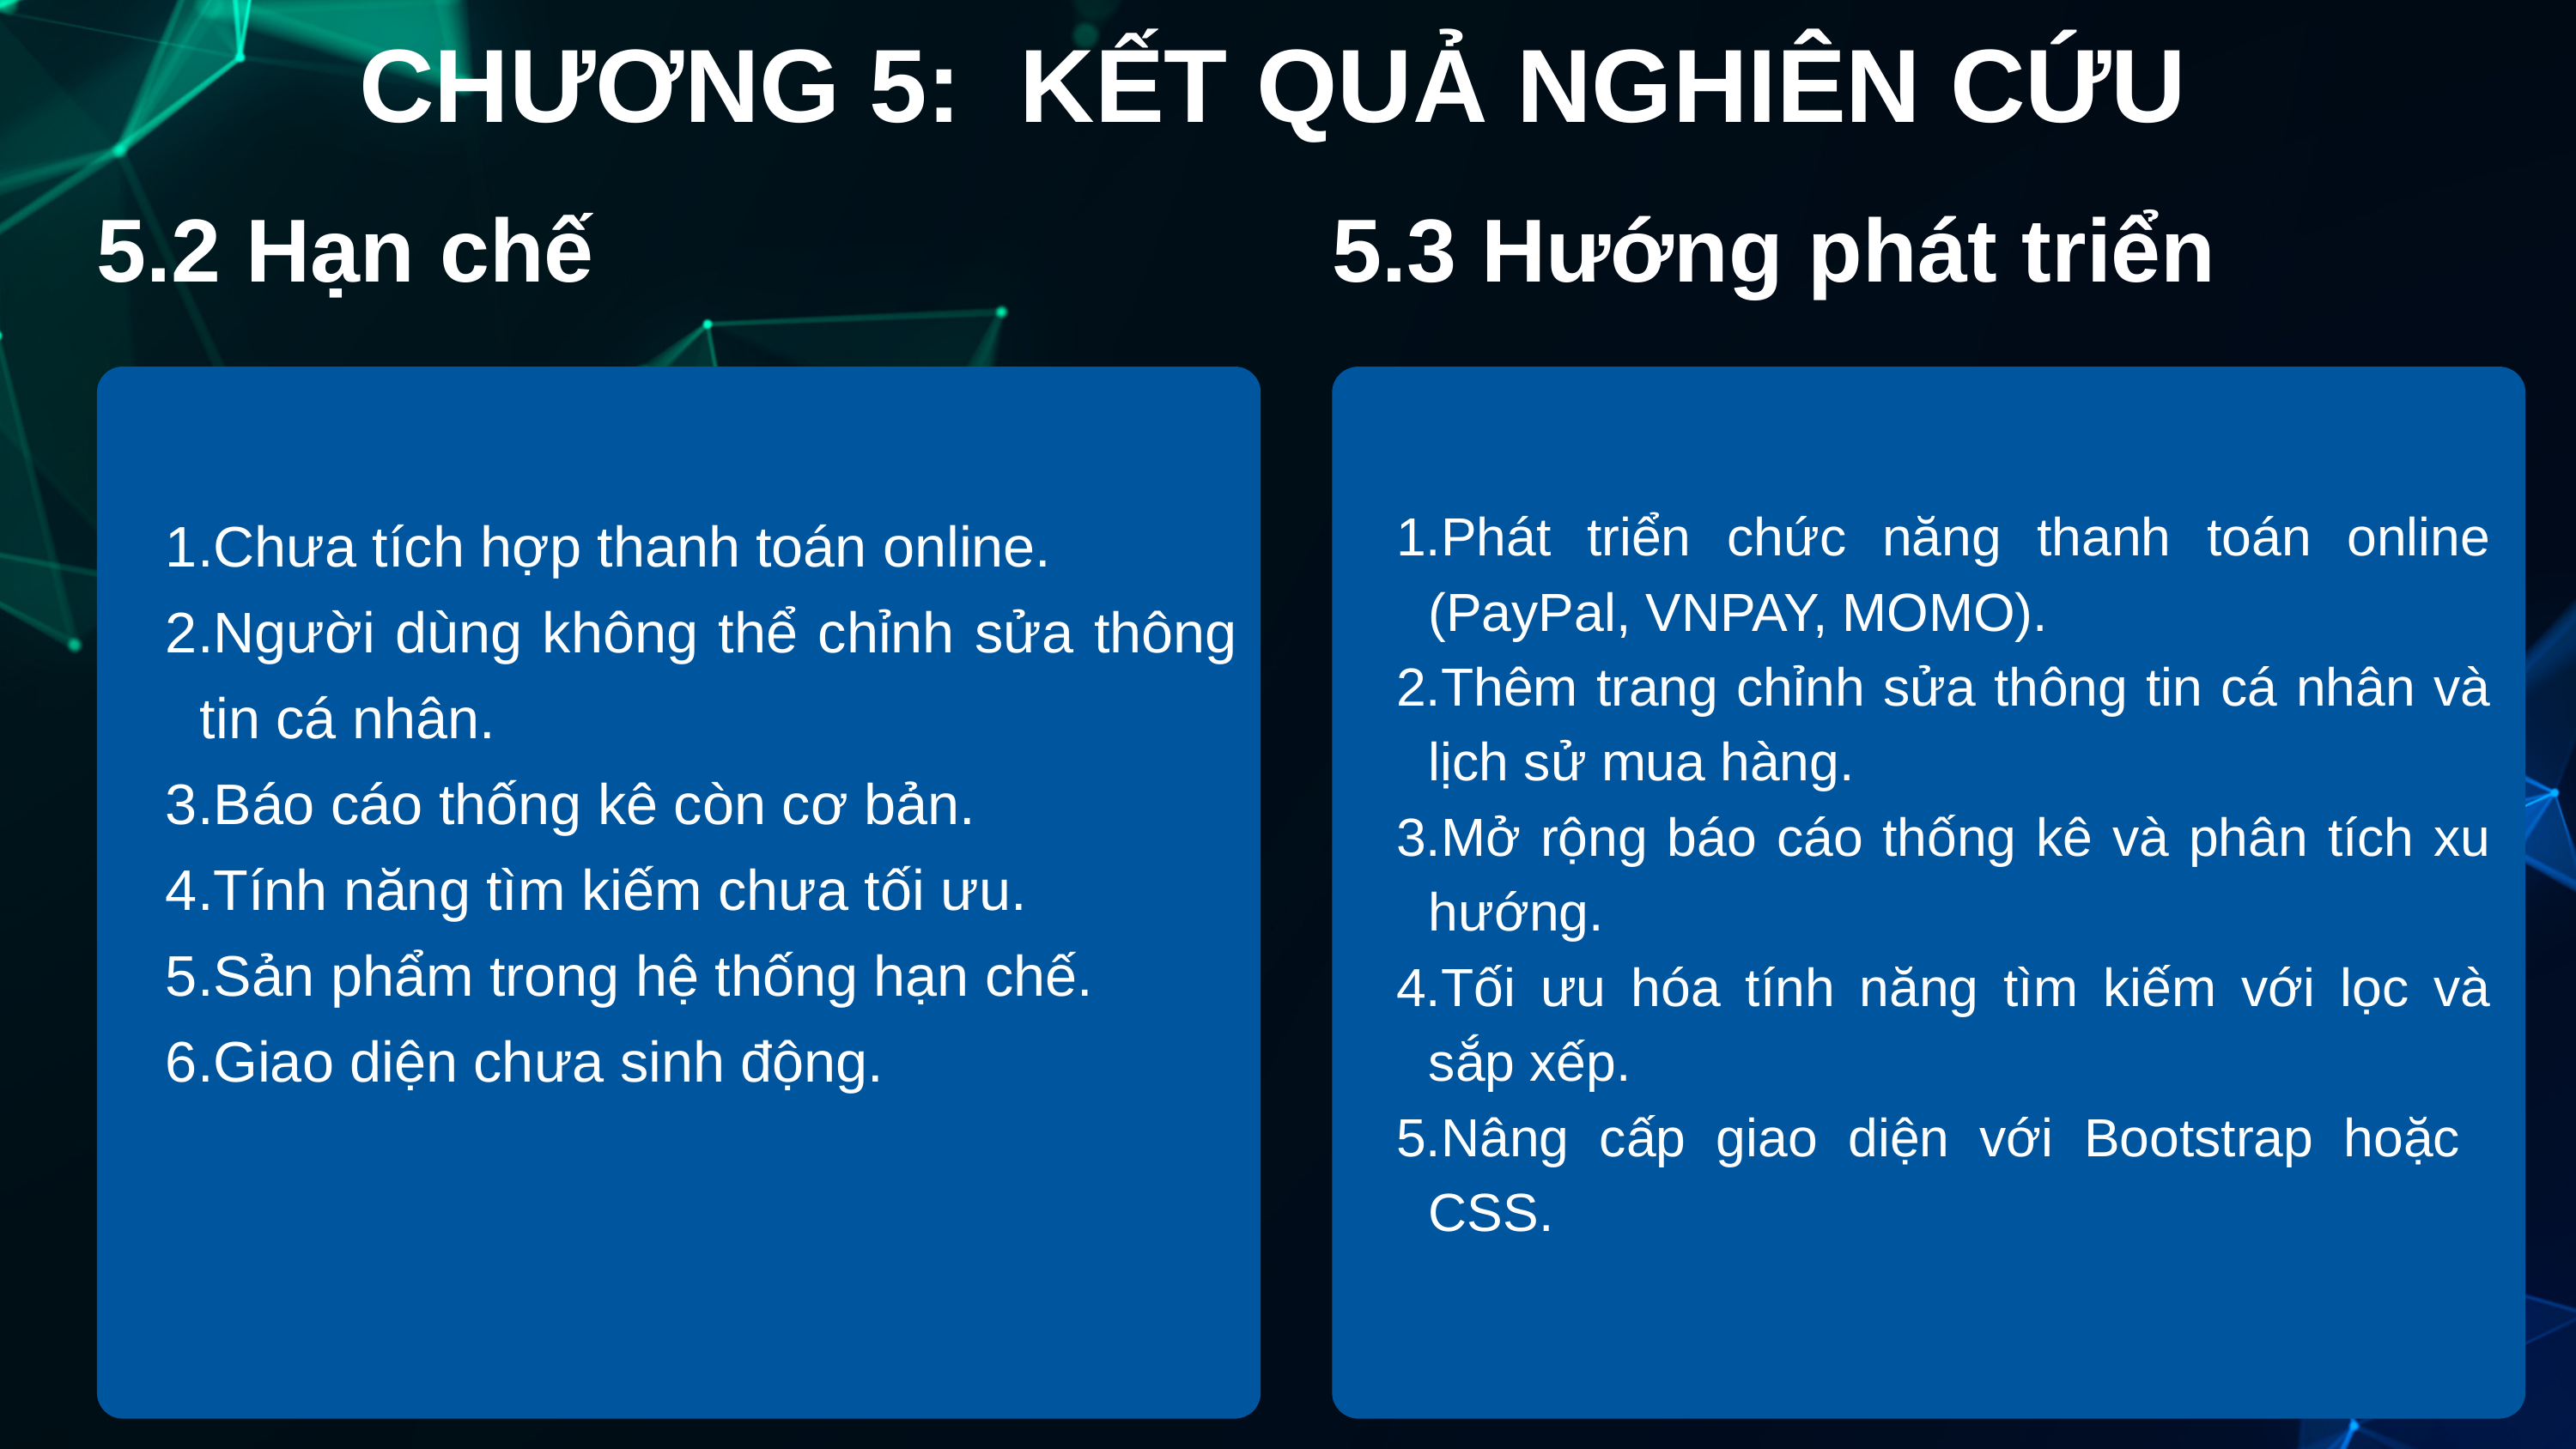

CHƯƠNG 5:  KẾT QUẢ NGHIÊN CỨU

5.2 Hạn chế

5.3 Hướng phát triển

Chưa tích hợp thanh toán online.
Người dùng không thể chỉnh sửa thông tin cá nhân.
Báo cáo thống kê còn cơ bản.
Tính năng tìm kiếm chưa tối ưu.
Sản phẩm trong hệ thống hạn chế.
Giao diện chưa sinh động.

Phát triển chức năng thanh toán online (PayPal, VNPAY, MOMO).
Thêm trang chỉnh sửa thông tin cá nhân và lịch sử mua hàng.
Mở rộng báo cáo thống kê và phân tích xu hướng.
Tối ưu hóa tính năng tìm kiếm với lọc và sắp xếp.
Nâng cấp giao diện với Bootstrap hoặc  CSS.